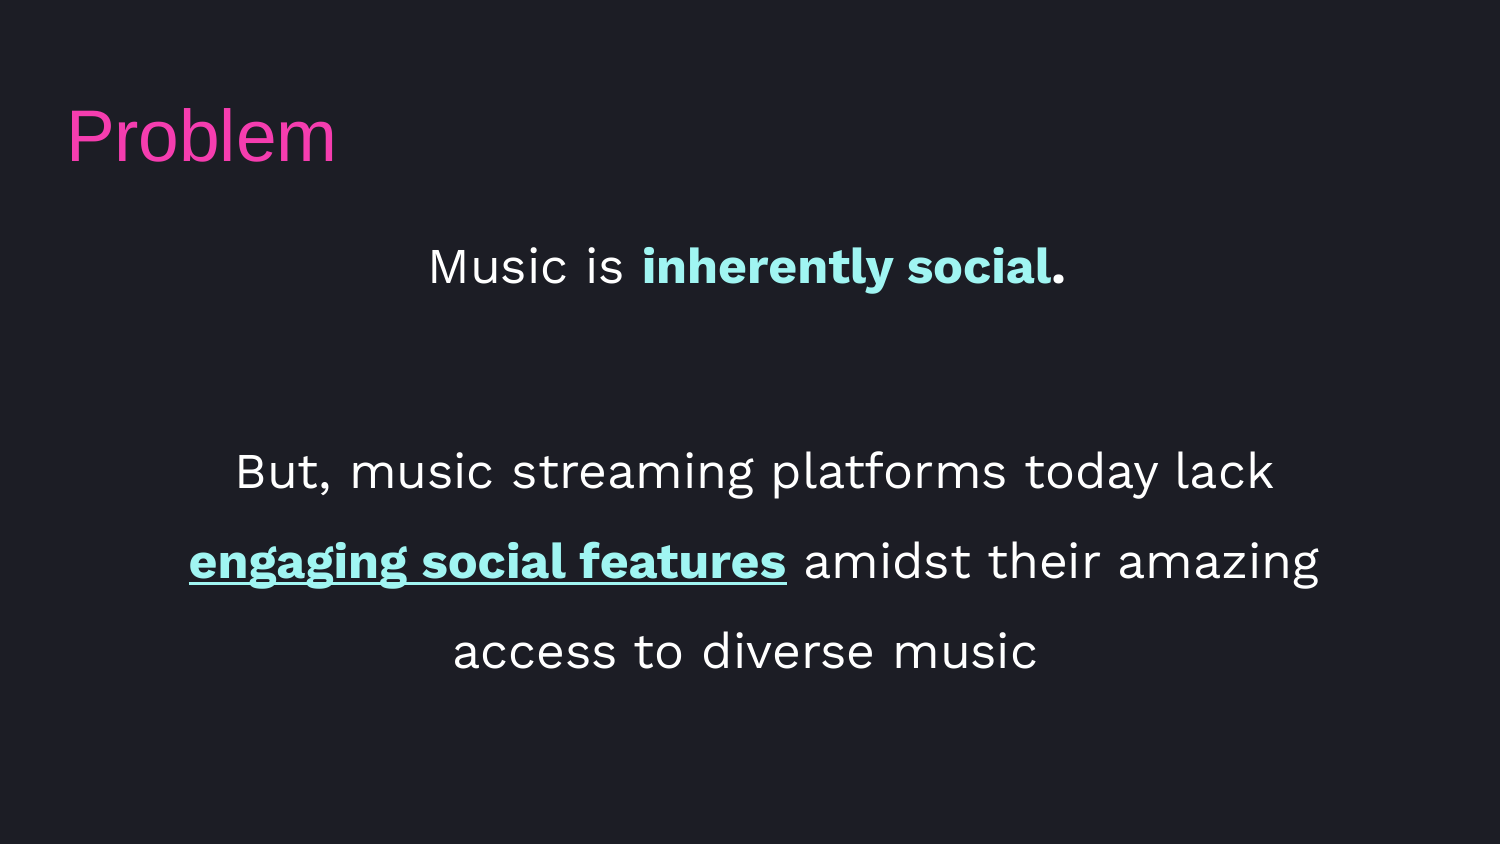

# Problem
Music is inherently social.
But, music streaming platforms today lack engaging social features amidst their amazing access to diverse music